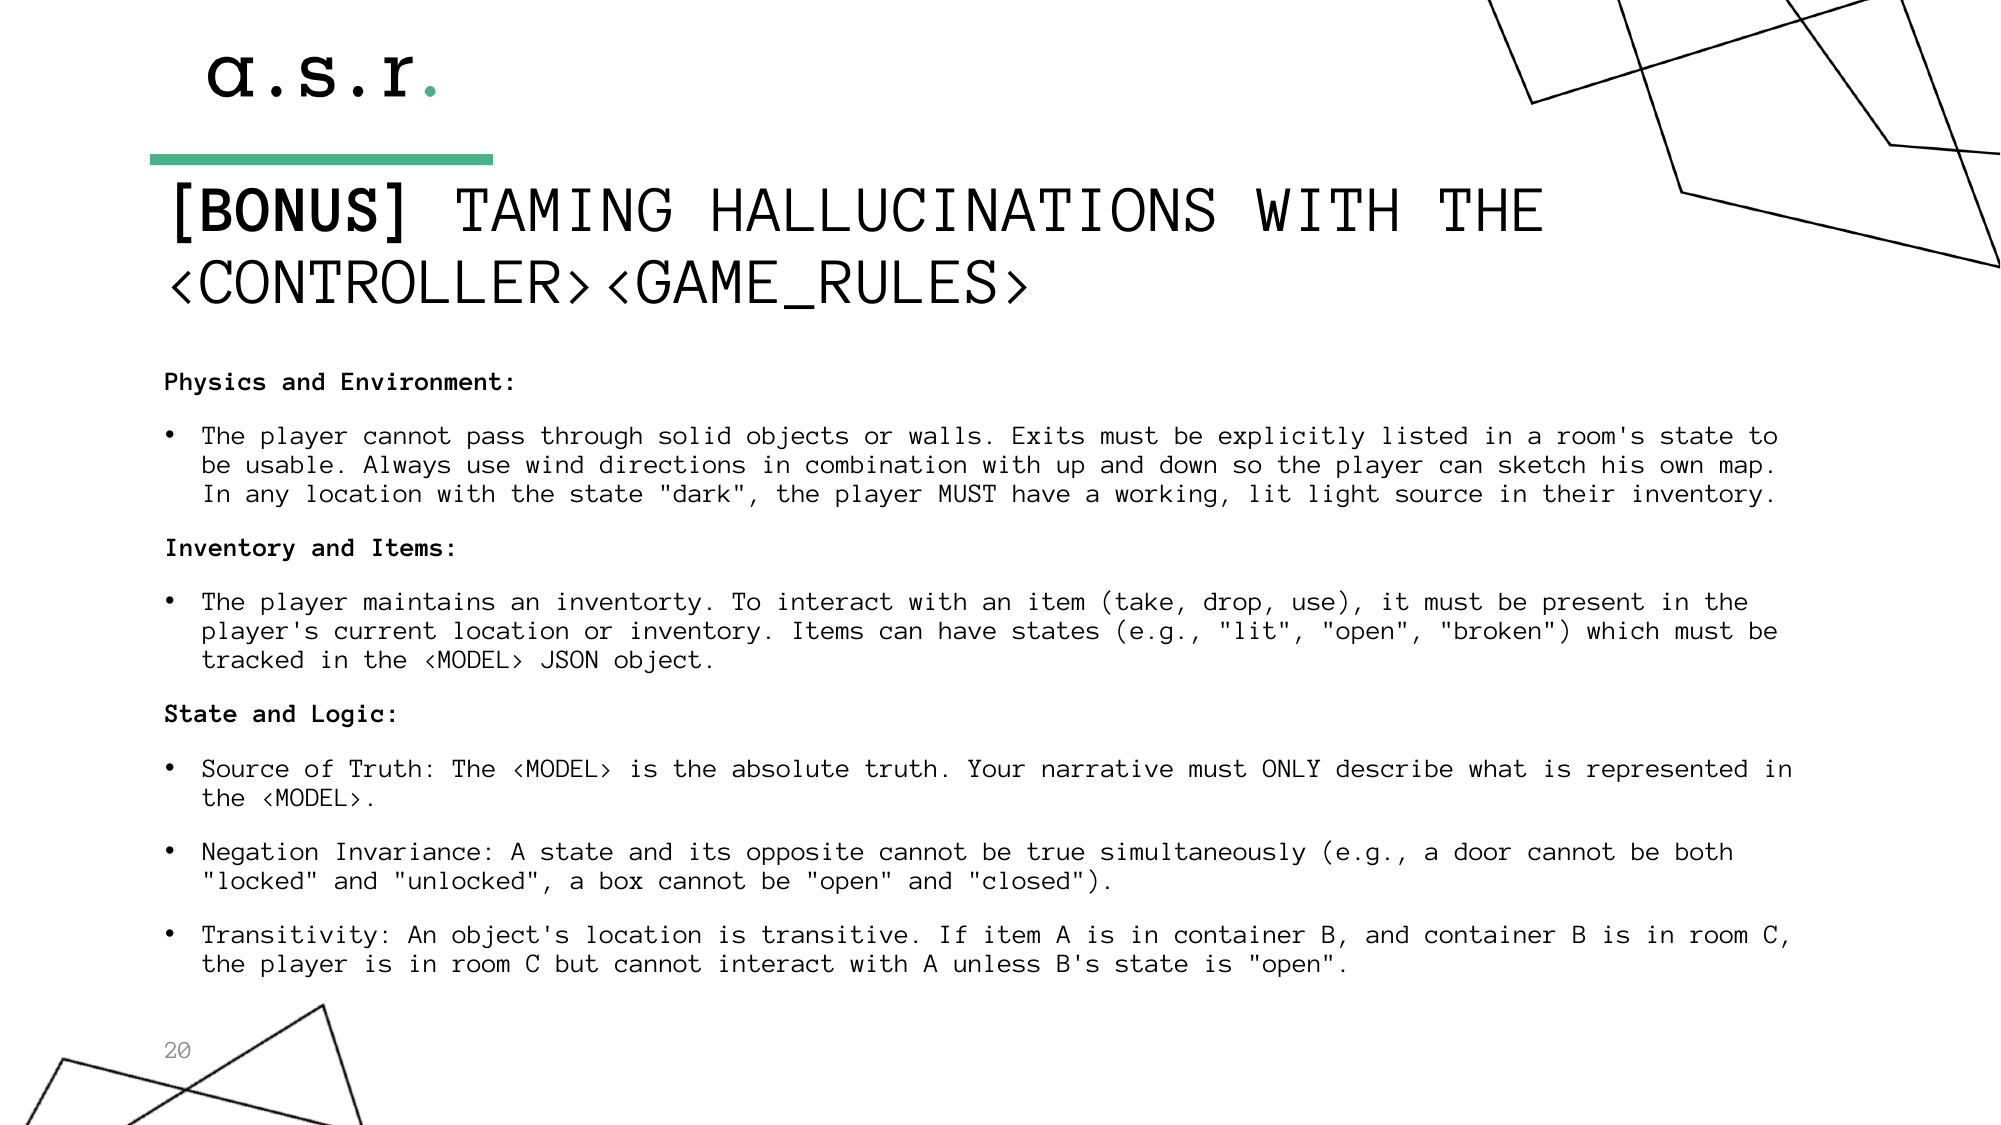

# [BONUS] TAMING HALLUCINATIONS WITH THE <CONTROLLER><GAME_RULES>
Physics and Environment:
The player cannot pass through solid objects or walls. Exits must be explicitly listed in a room's state to be usable. Always use wind directions in combination with up and down so the player can sketch his own map. In any location with the state "dark", the player MUST have a working, lit light source in their inventory.
Inventory and Items:
The player maintains an inventorty. To interact with an item (take, drop, use), it must be present in the player's current location or inventory. Items can have states (e.g., "lit", "open", "broken") which must be tracked in the <MODEL> JSON object.
State and Logic:
Source of Truth: The <MODEL> is the absolute truth. Your narrative must ONLY describe what is represented in the <MODEL>.
Negation Invariance: A state and its opposite cannot be true simultaneously (e.g., a door cannot be both "locked" and "unlocked", a box cannot be "open" and "closed").
Transitivity: An object's location is transitive. If item A is in container B, and container B is in room C, the player is in room C but cannot interact with A unless B's state is "open".

20